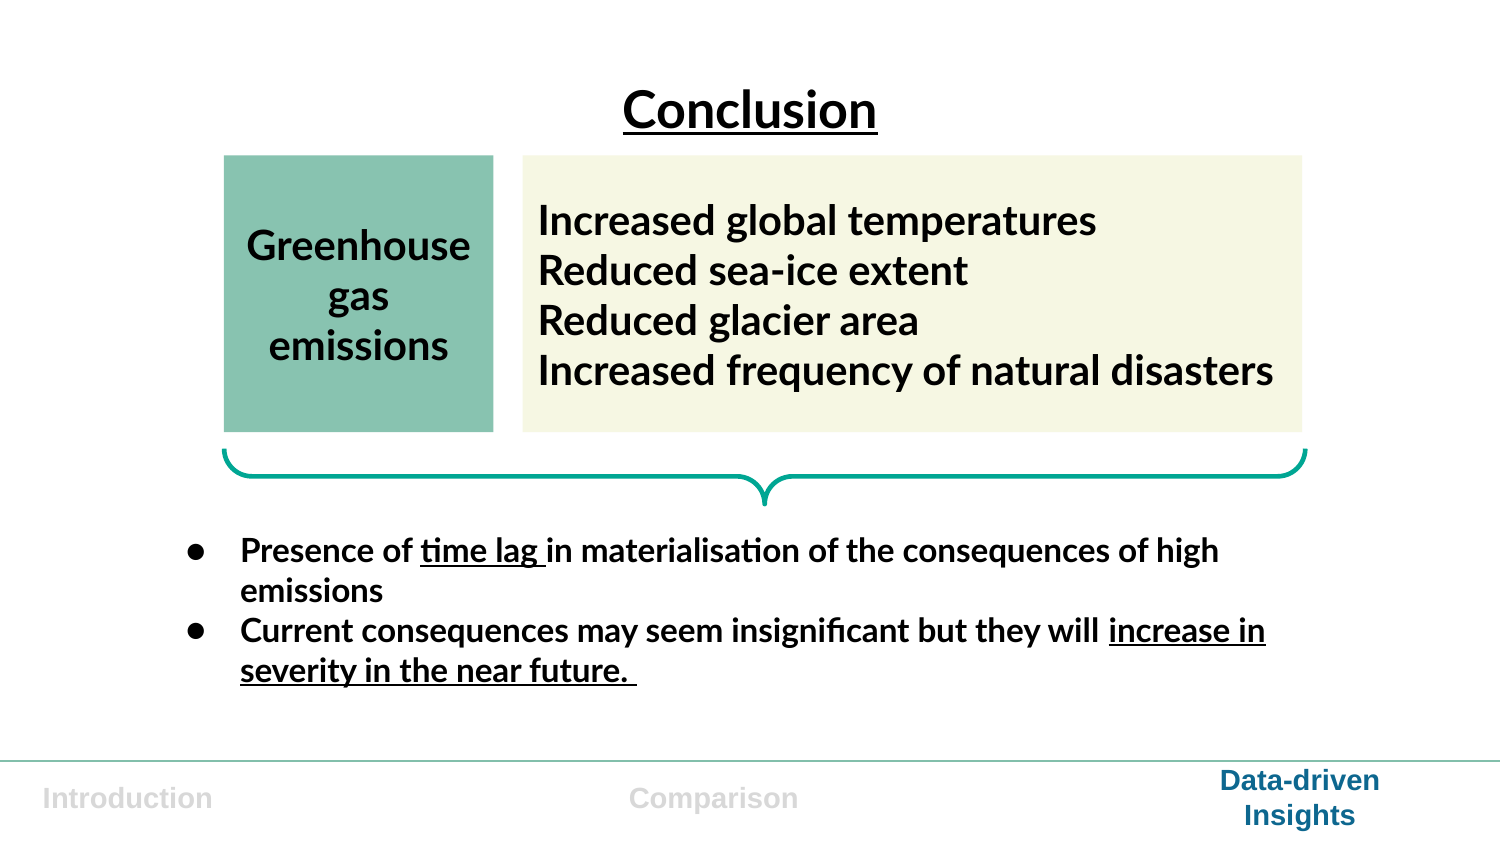

Conclusion
Increased global temperatures
Reduced sea-ice extent
Reduced glacier area
Increased frequency of natural disasters
Greenhouse gas emissions
Presence of time lag in materialisation of the consequences of high emissions
Current consequences may seem insignificant but they will increase in severity in the near future.